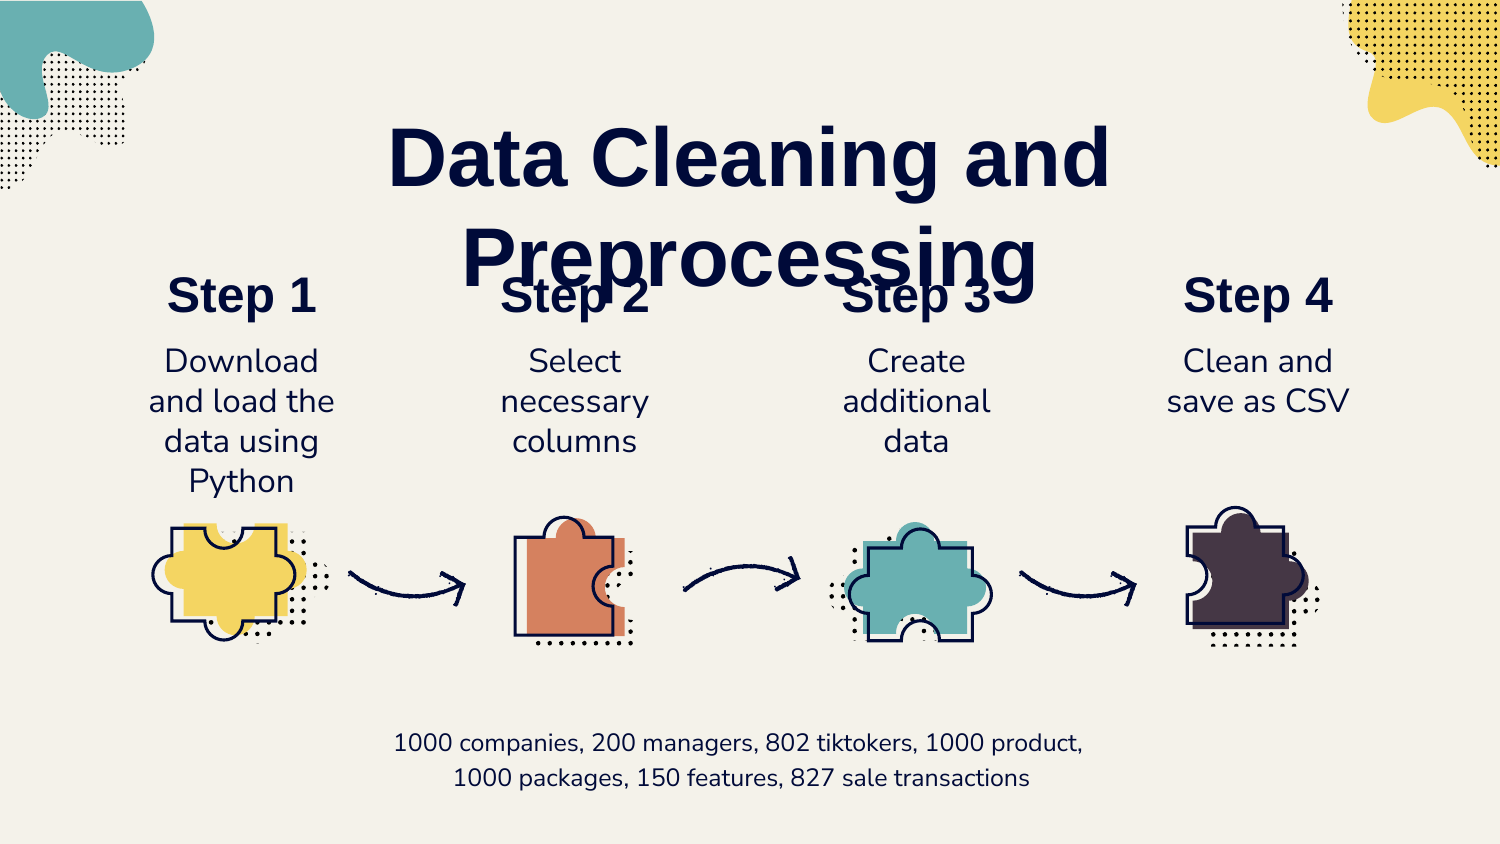

# Data Cleaning and Preprocessing
Step 1
Step 2
Step 3
Step 4
Download and load the data using Python
Select necessary columns
Create additional data
Clean and save as CSV

1000 companies, 200 managers, 802 tiktokers, 1000 product,
1000 packages, 150 features, 827 sale transactions